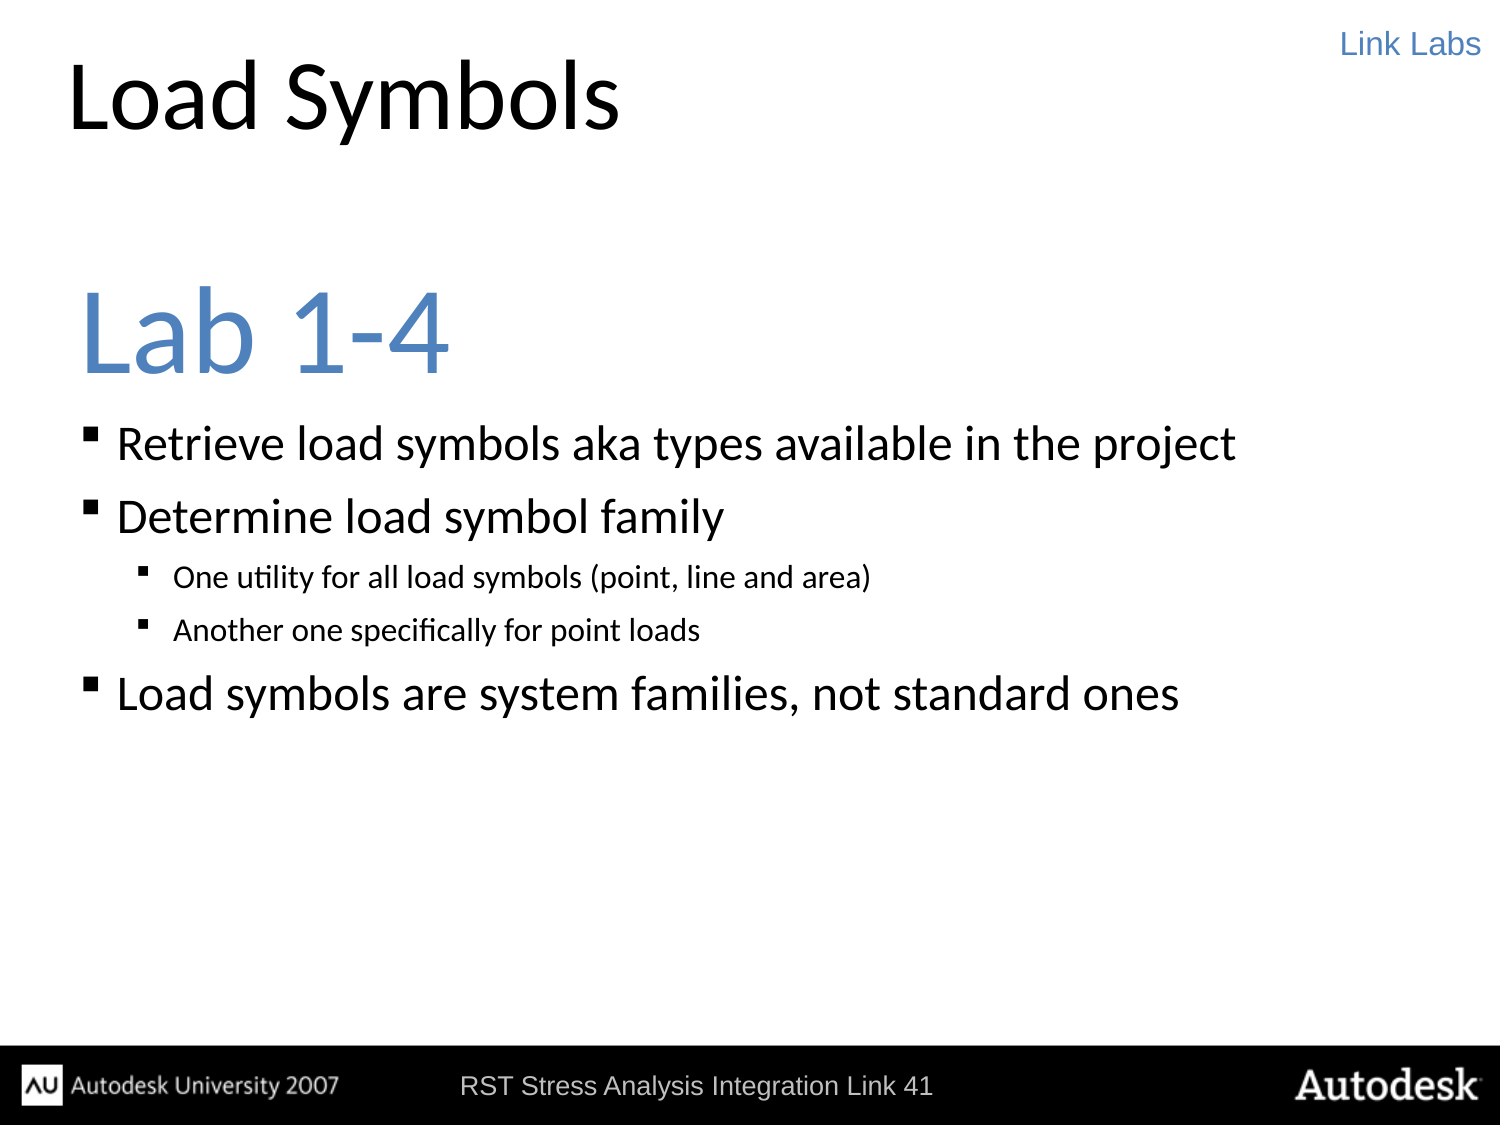

# Load Symbols
Link Labs
Lab 1-4
Retrieve load symbols aka types available in the project
Determine load symbol family
One utility for all load symbols (point, line and area)
Another one specifically for point loads
Load symbols are system families, not standard ones